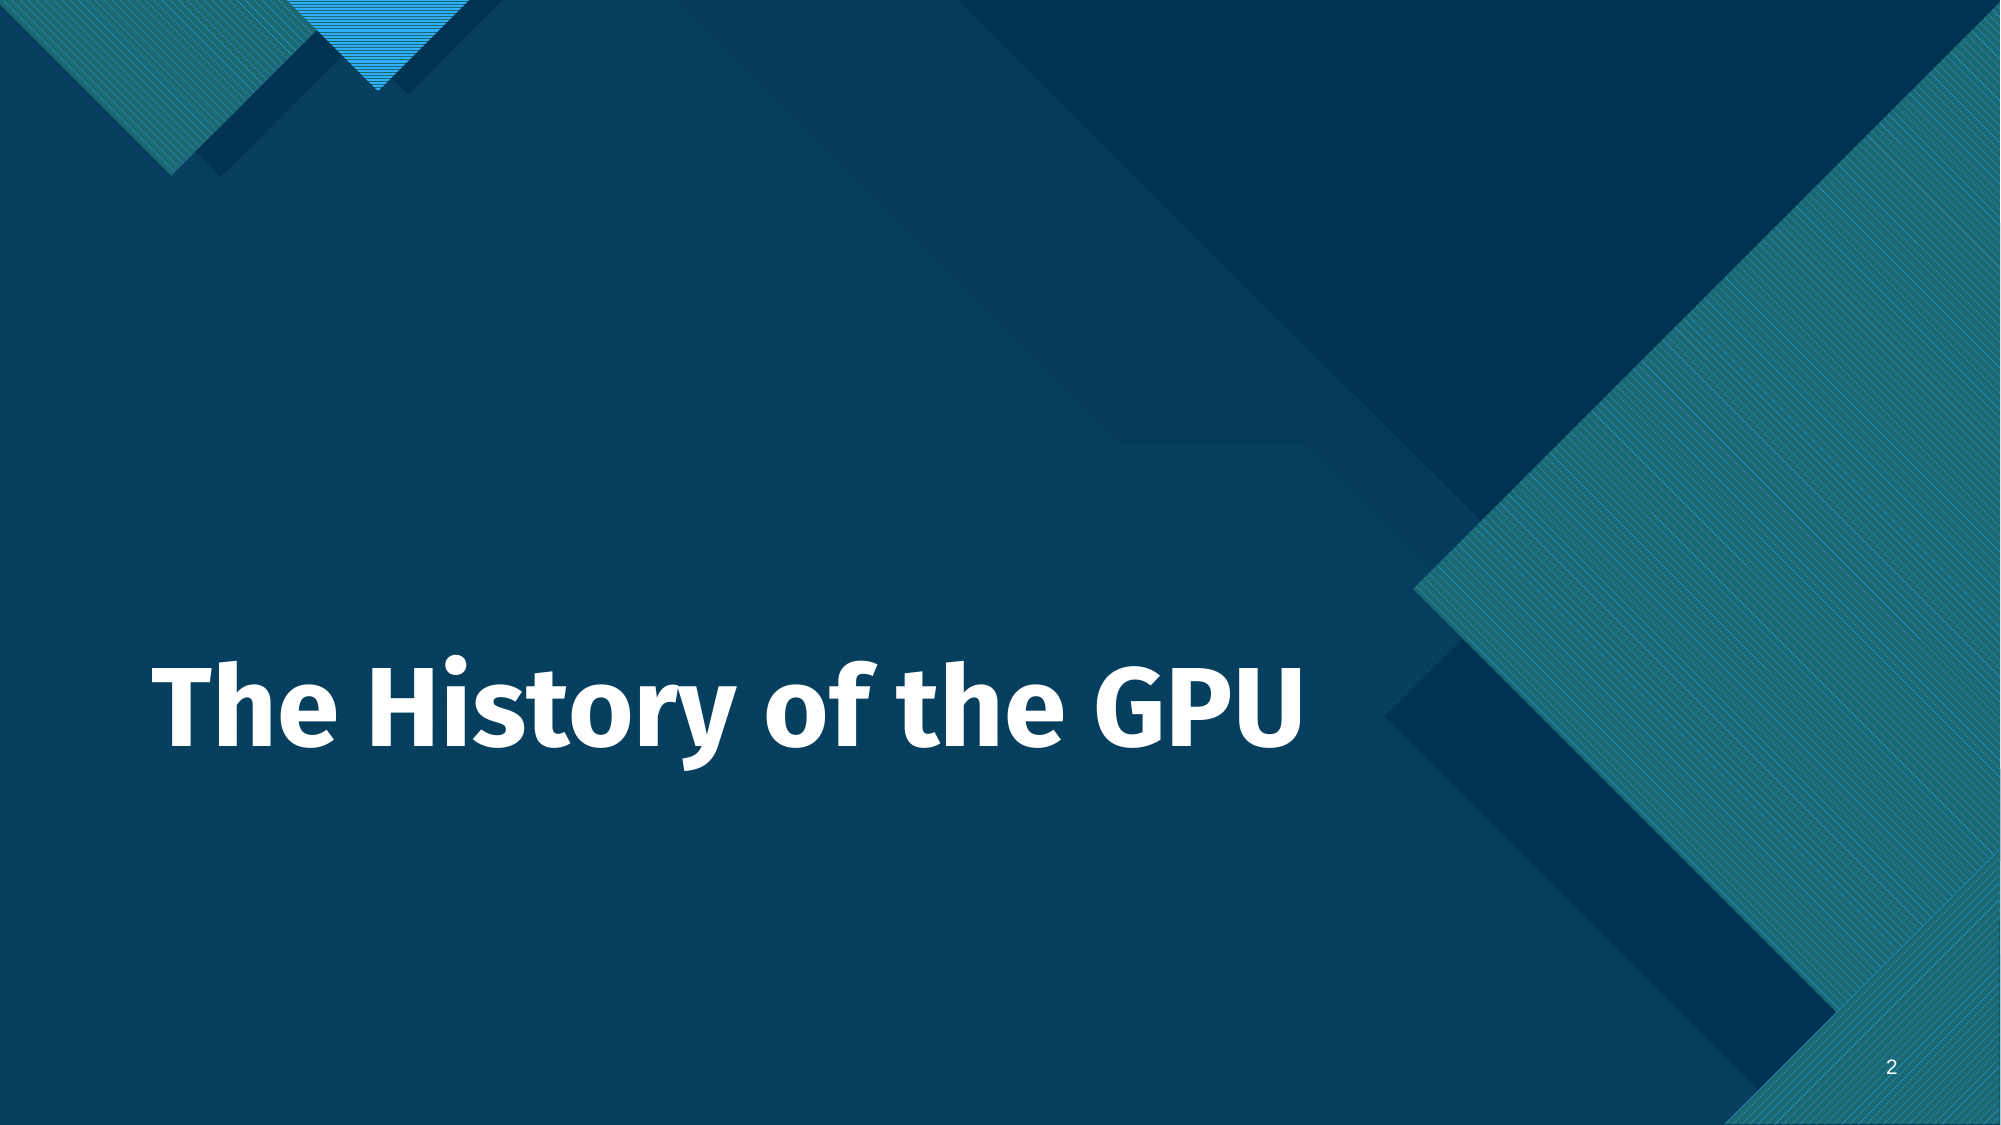

# The History of the GPU
2